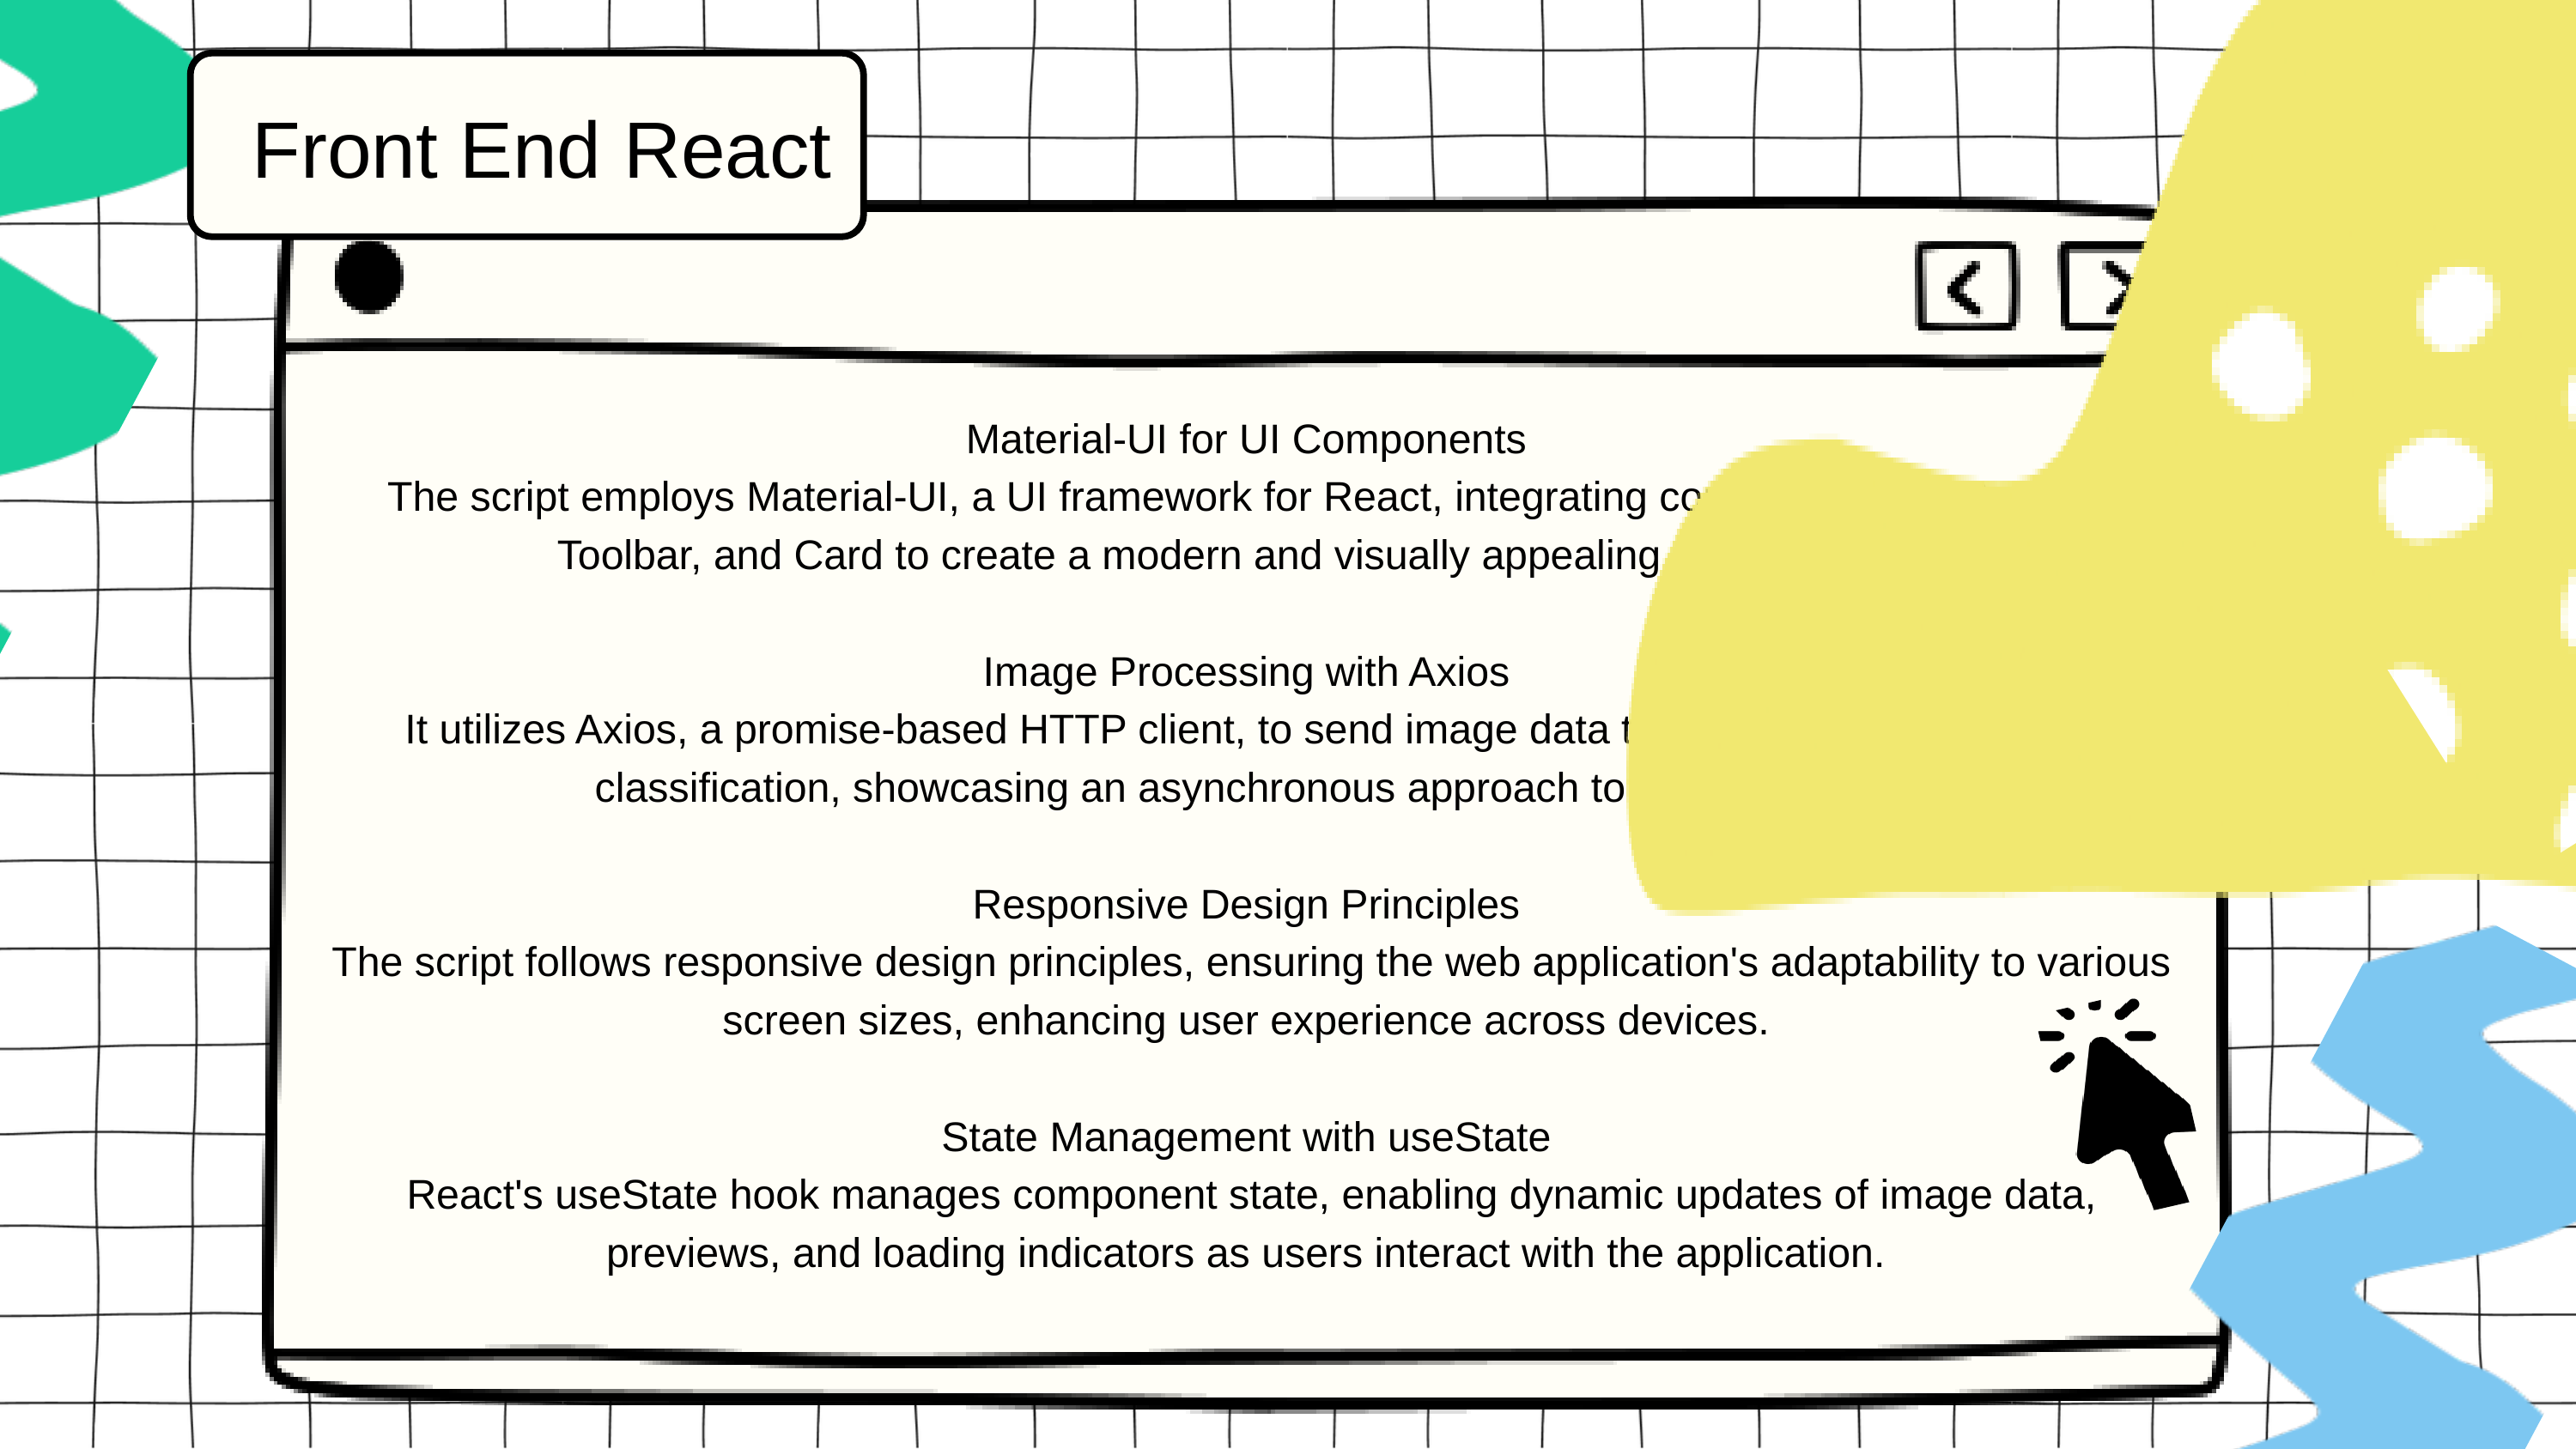

Front End React

Material-UI for UI Components
 The script employs Material-UI, a UI framework for React, integrating components like AppBar, Toolbar, and Card to create a modern and visually appealing user interface.

Image Processing with Axios
 It utilizes Axios, a promise-based HTTP client, to send image data to a local server for image classification, showcasing an asynchronous approach to handling data.

Responsive Design Principles
 The script follows responsive design principles, ensuring the web application's adaptability to various screen sizes, enhancing user experience across devices.

State Management with useState
 React's useState hook manages component state, enabling dynamic updates of image data, previews, and loading indicators as users interact with the application.